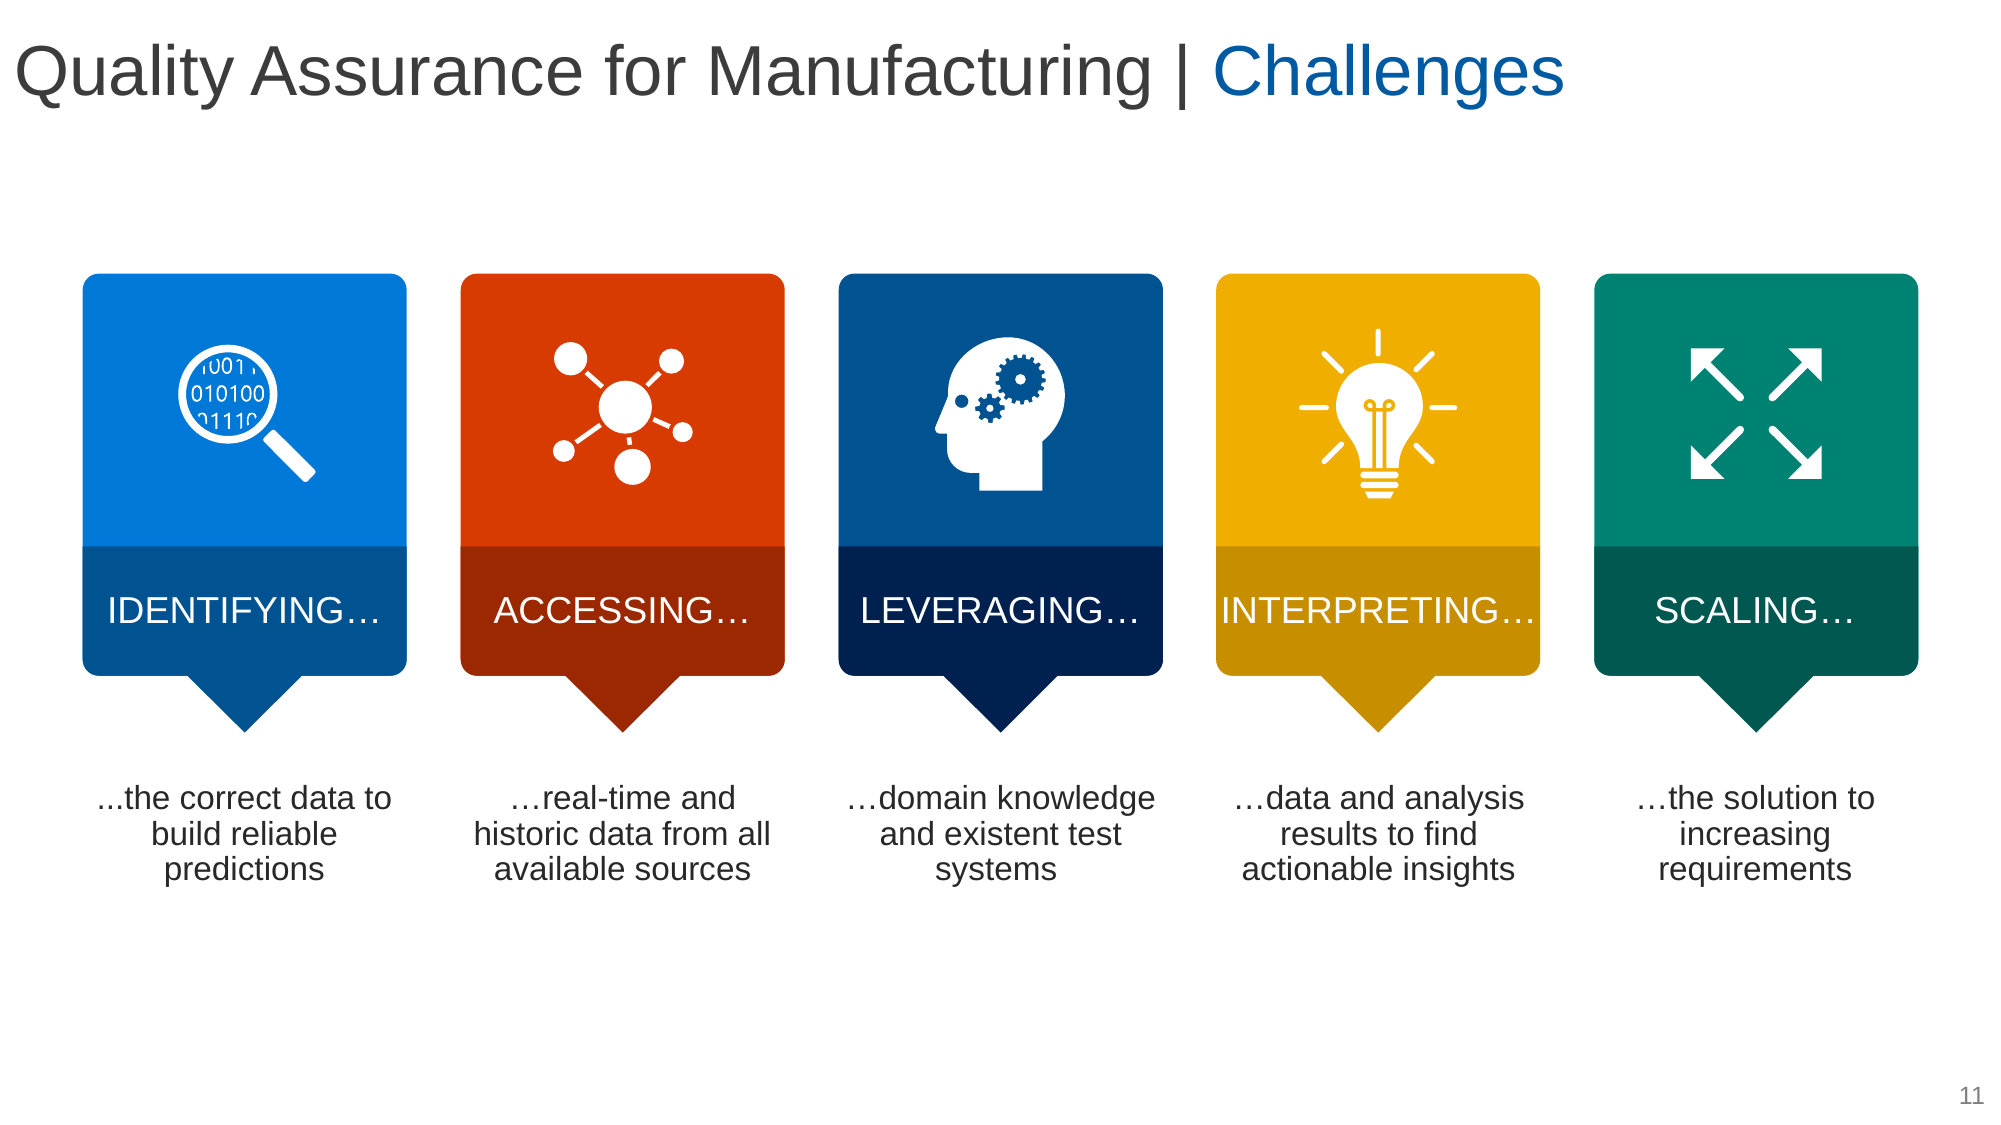

Quality Assurance for Manufacturing | Challenges

IDENTIFYING…

ACCESSING…

LEVERAGING…

INTERPRETING…
SCALING…

...the correct data to build reliable predictions
…real-time and historic data from all available sources
…domain knowledge and existent test systems
…data and analysis results to find actionable insights
…the solution to increasing requirements
11